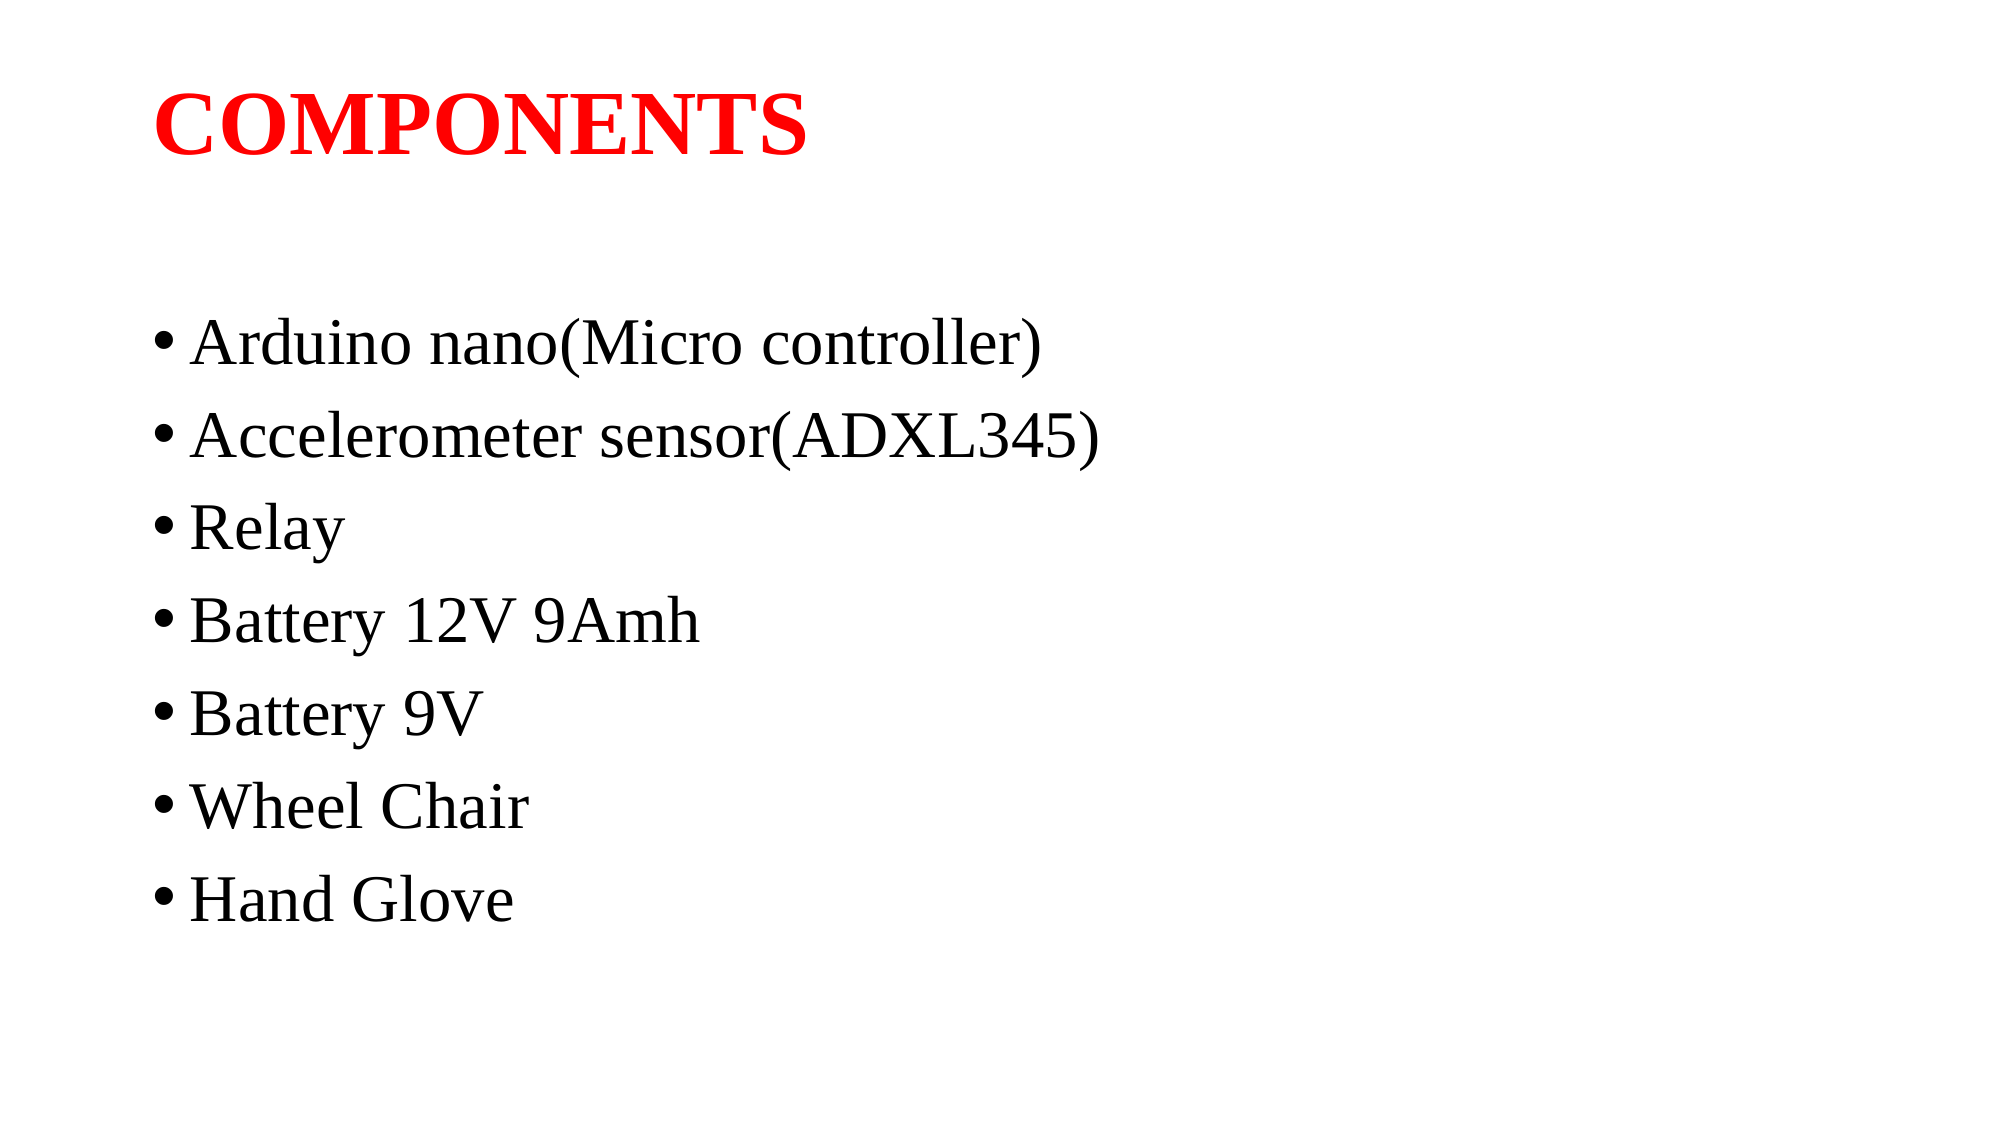

# COMPONENTS
Arduino nano(Micro controller)
Accelerometer sensor(ADXL345)
Relay
Battery 12V 9Amh
Battery 9V
Wheel Chair
Hand Glove